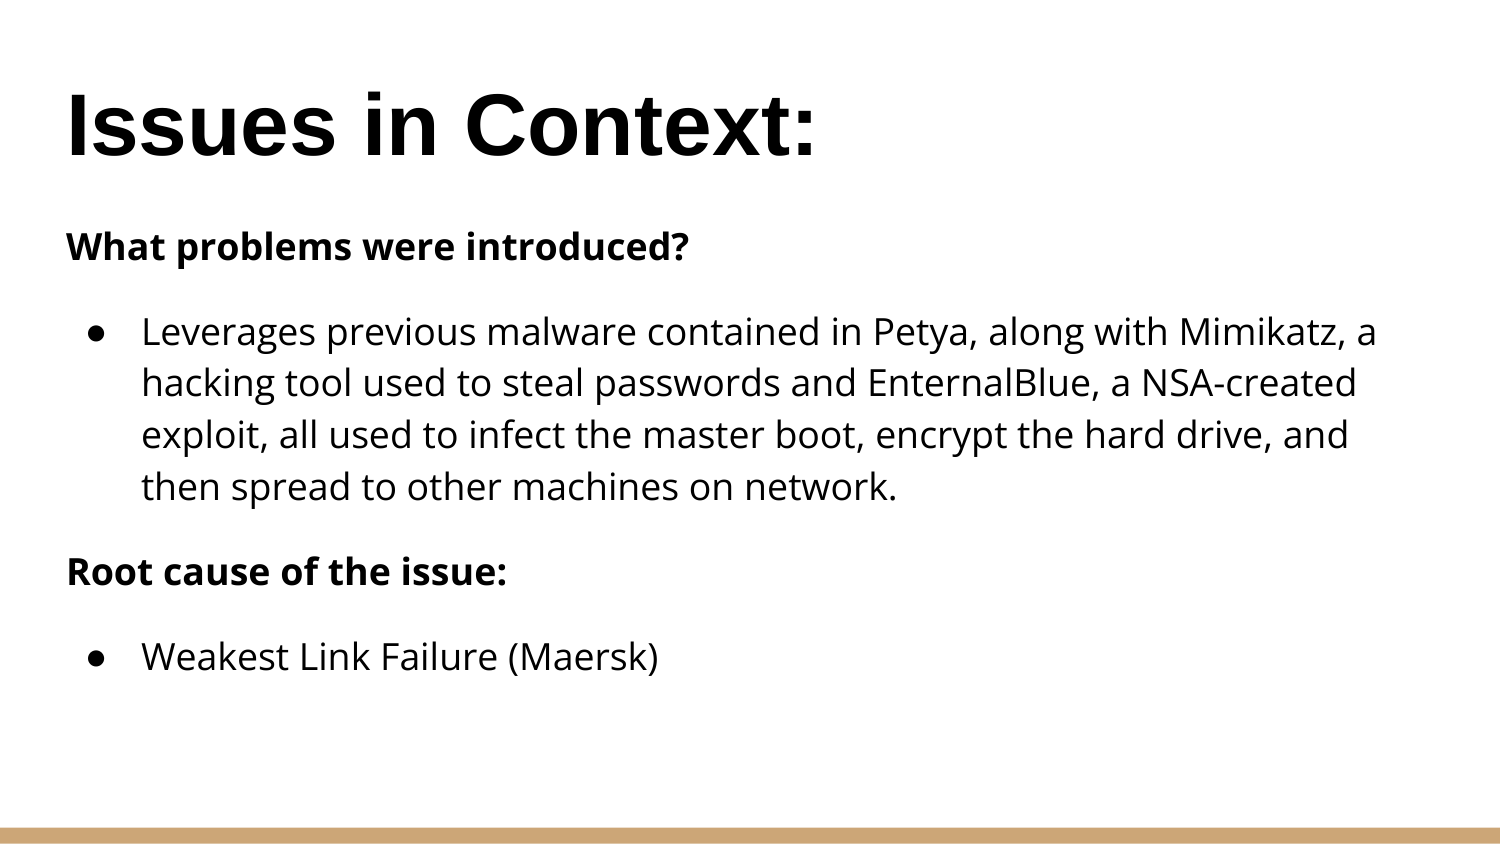

# Issues in Context:
What problems were introduced?
Leverages previous malware contained in Petya, along with Mimikatz, a hacking tool used to steal passwords and EnternalBlue, a NSA-created exploit, all used to infect the master boot, encrypt the hard drive, and then spread to other machines on network.
Root cause of the issue:
Weakest Link Failure (Maersk)